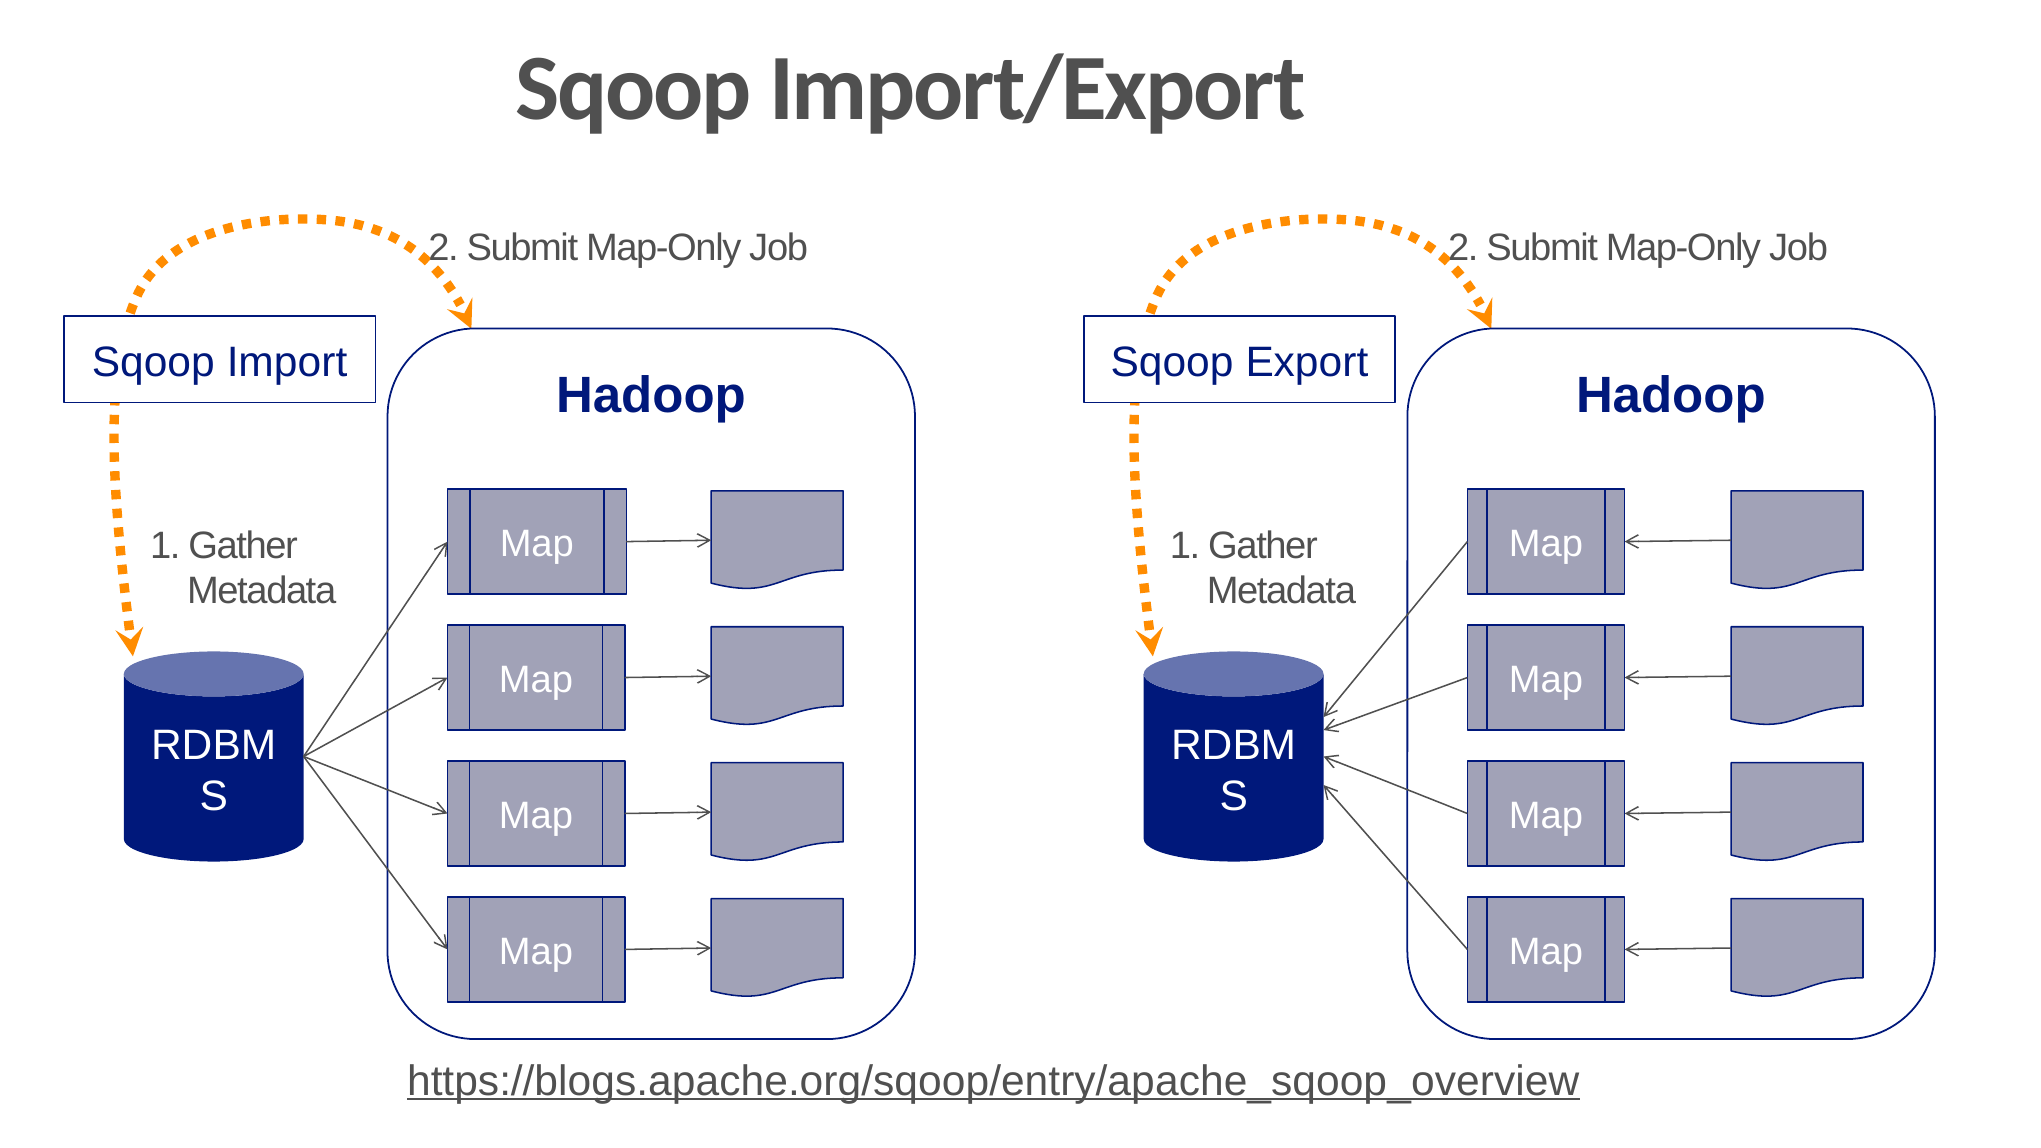

# Sqoop Import/Export

2. Submit Map-Only Job
Sqoop Import
Hadoop
Sqoop job
HDFS Storage
Map

1. Gather
    Metadata
Map

RDBMS
Map

Map

2. Submit Map-Only Job
Sqoop Export
Hadoop
Sqoop job
HDFS Storage
Map

1. Gather
    Metadata
Map

RDBMS
Map

Map

https://blogs.apache.org/sqoop/entry/apache_sqoop_overview